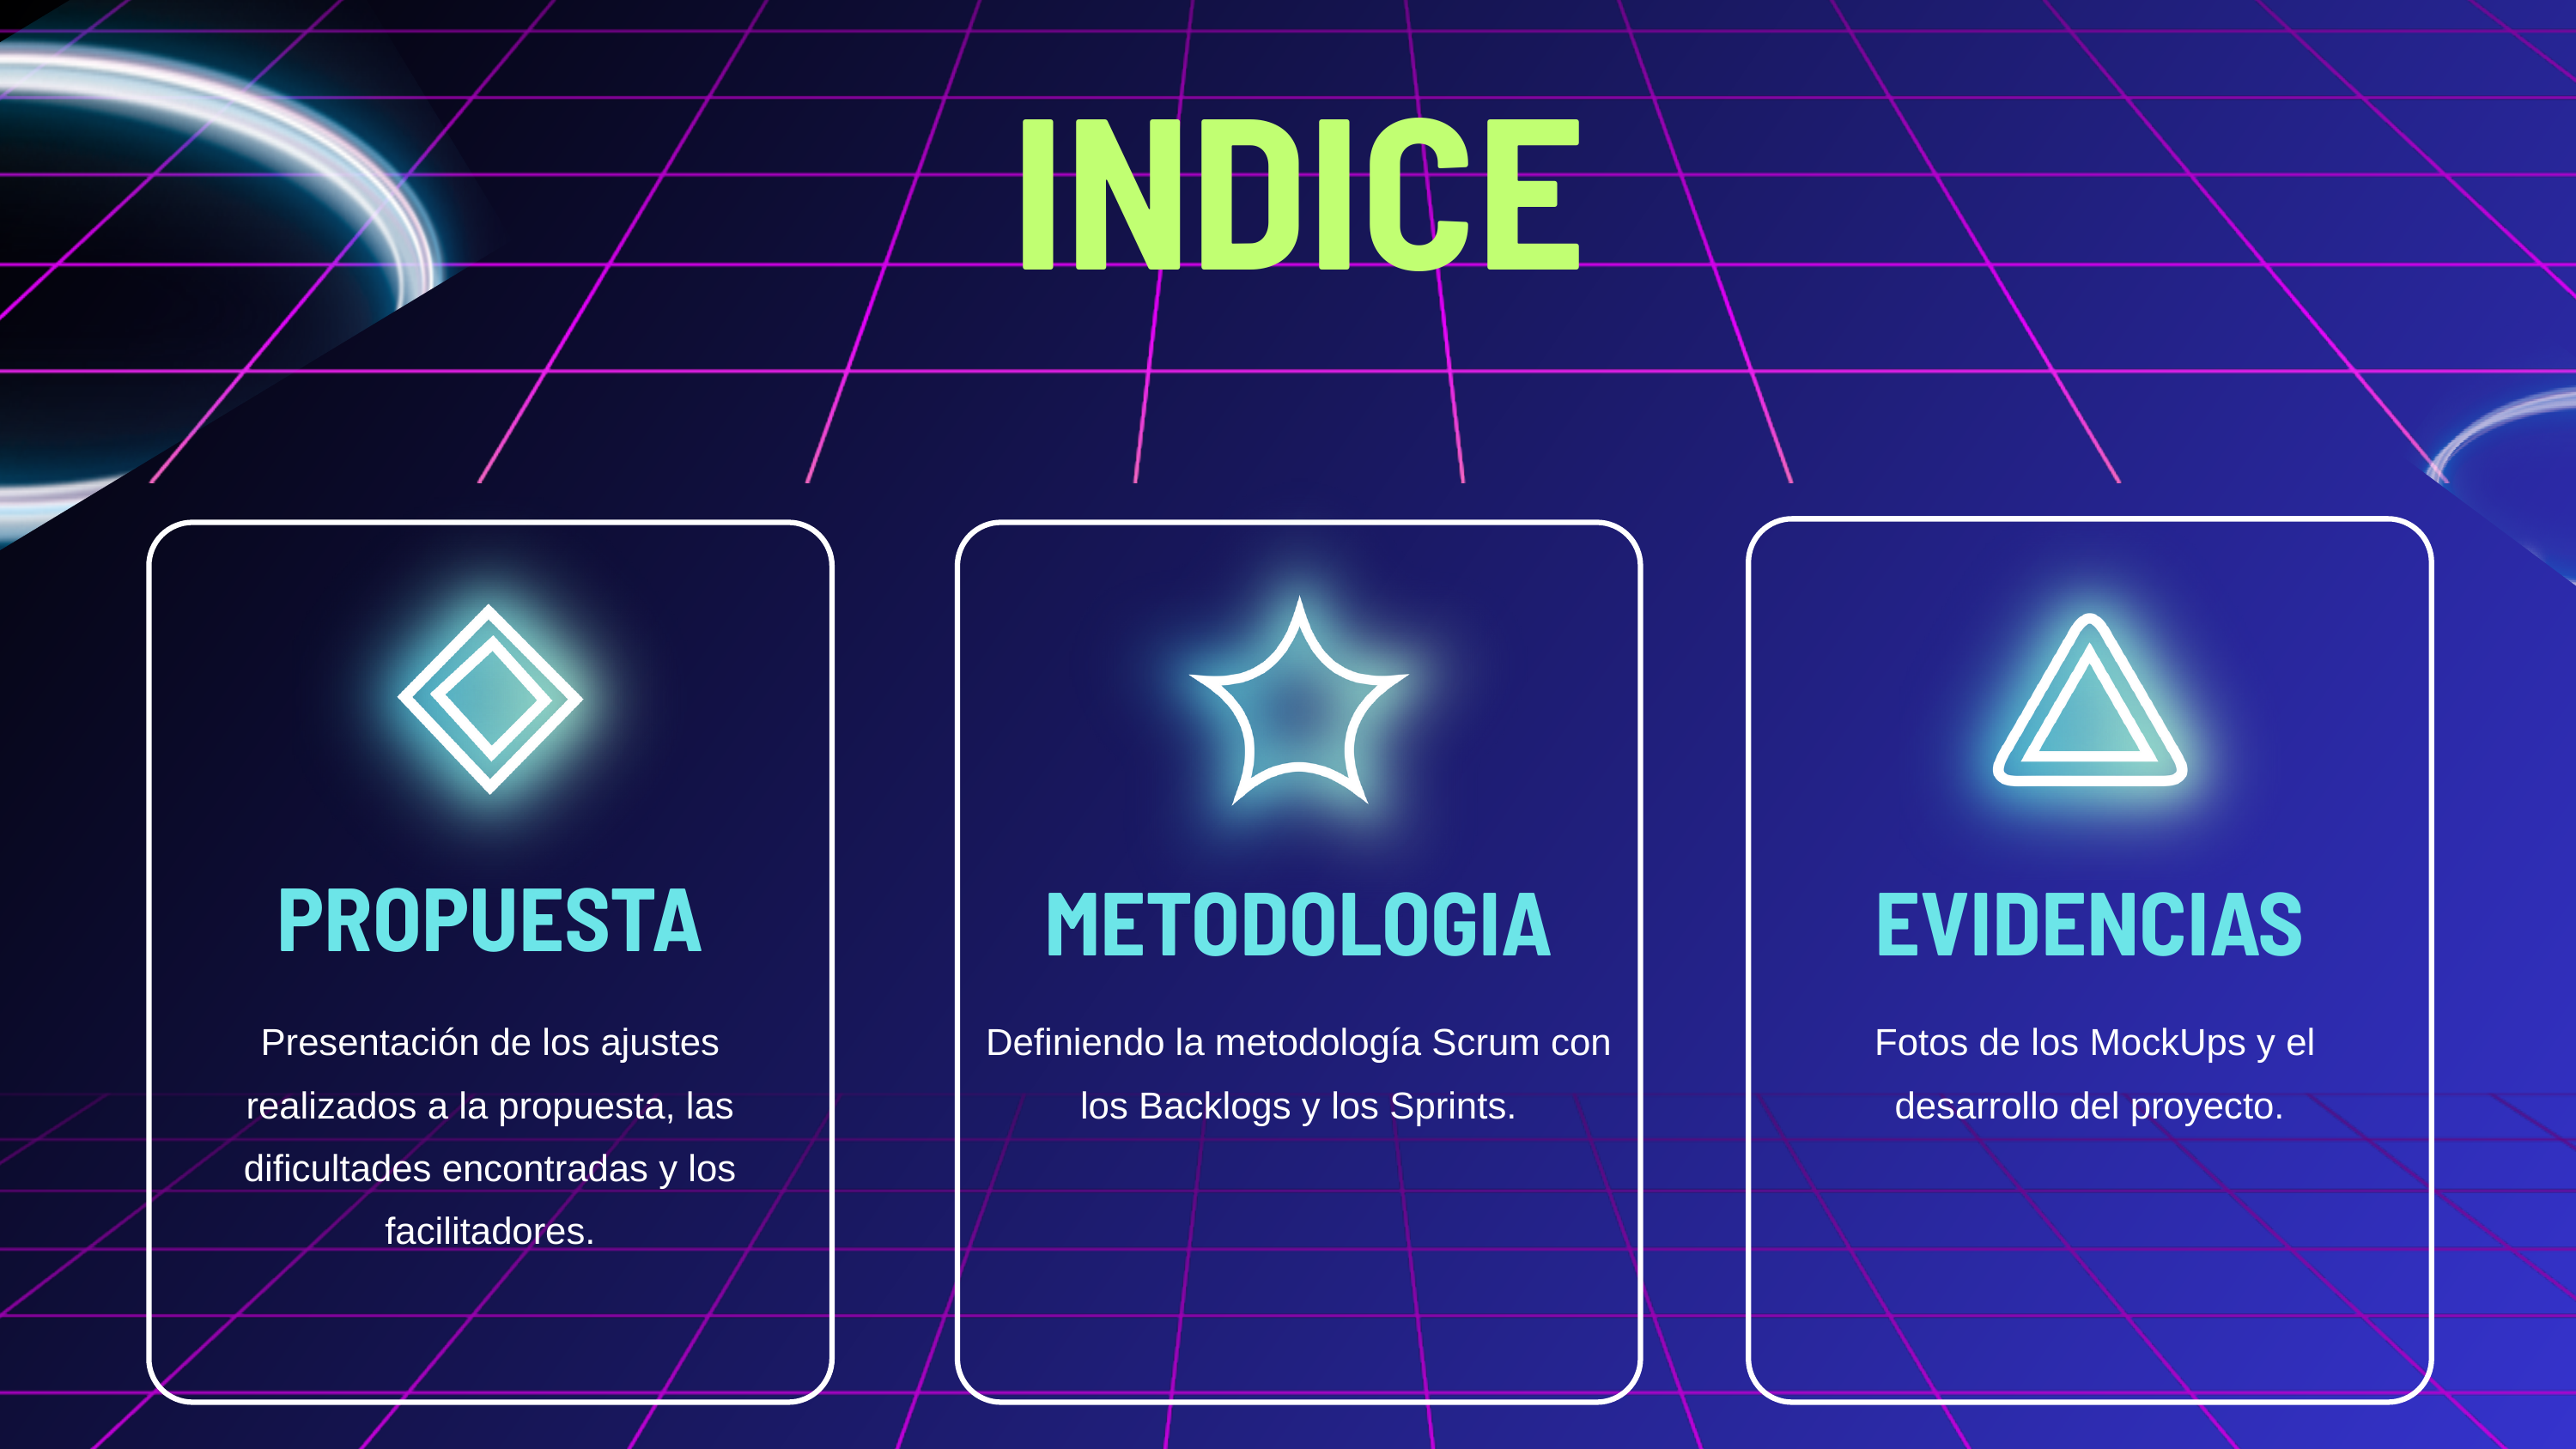

INDICE

PROPUESTA

METODOLOGIA

EVIDENCIAS
Presentación de los ajustes realizados a la propuesta, las dificultades encontradas y los facilitadores.
Definiendo la metodología Scrum con los Backlogs y los Sprints.
 Fotos de los MockUps y el desarrollo del proyecto.